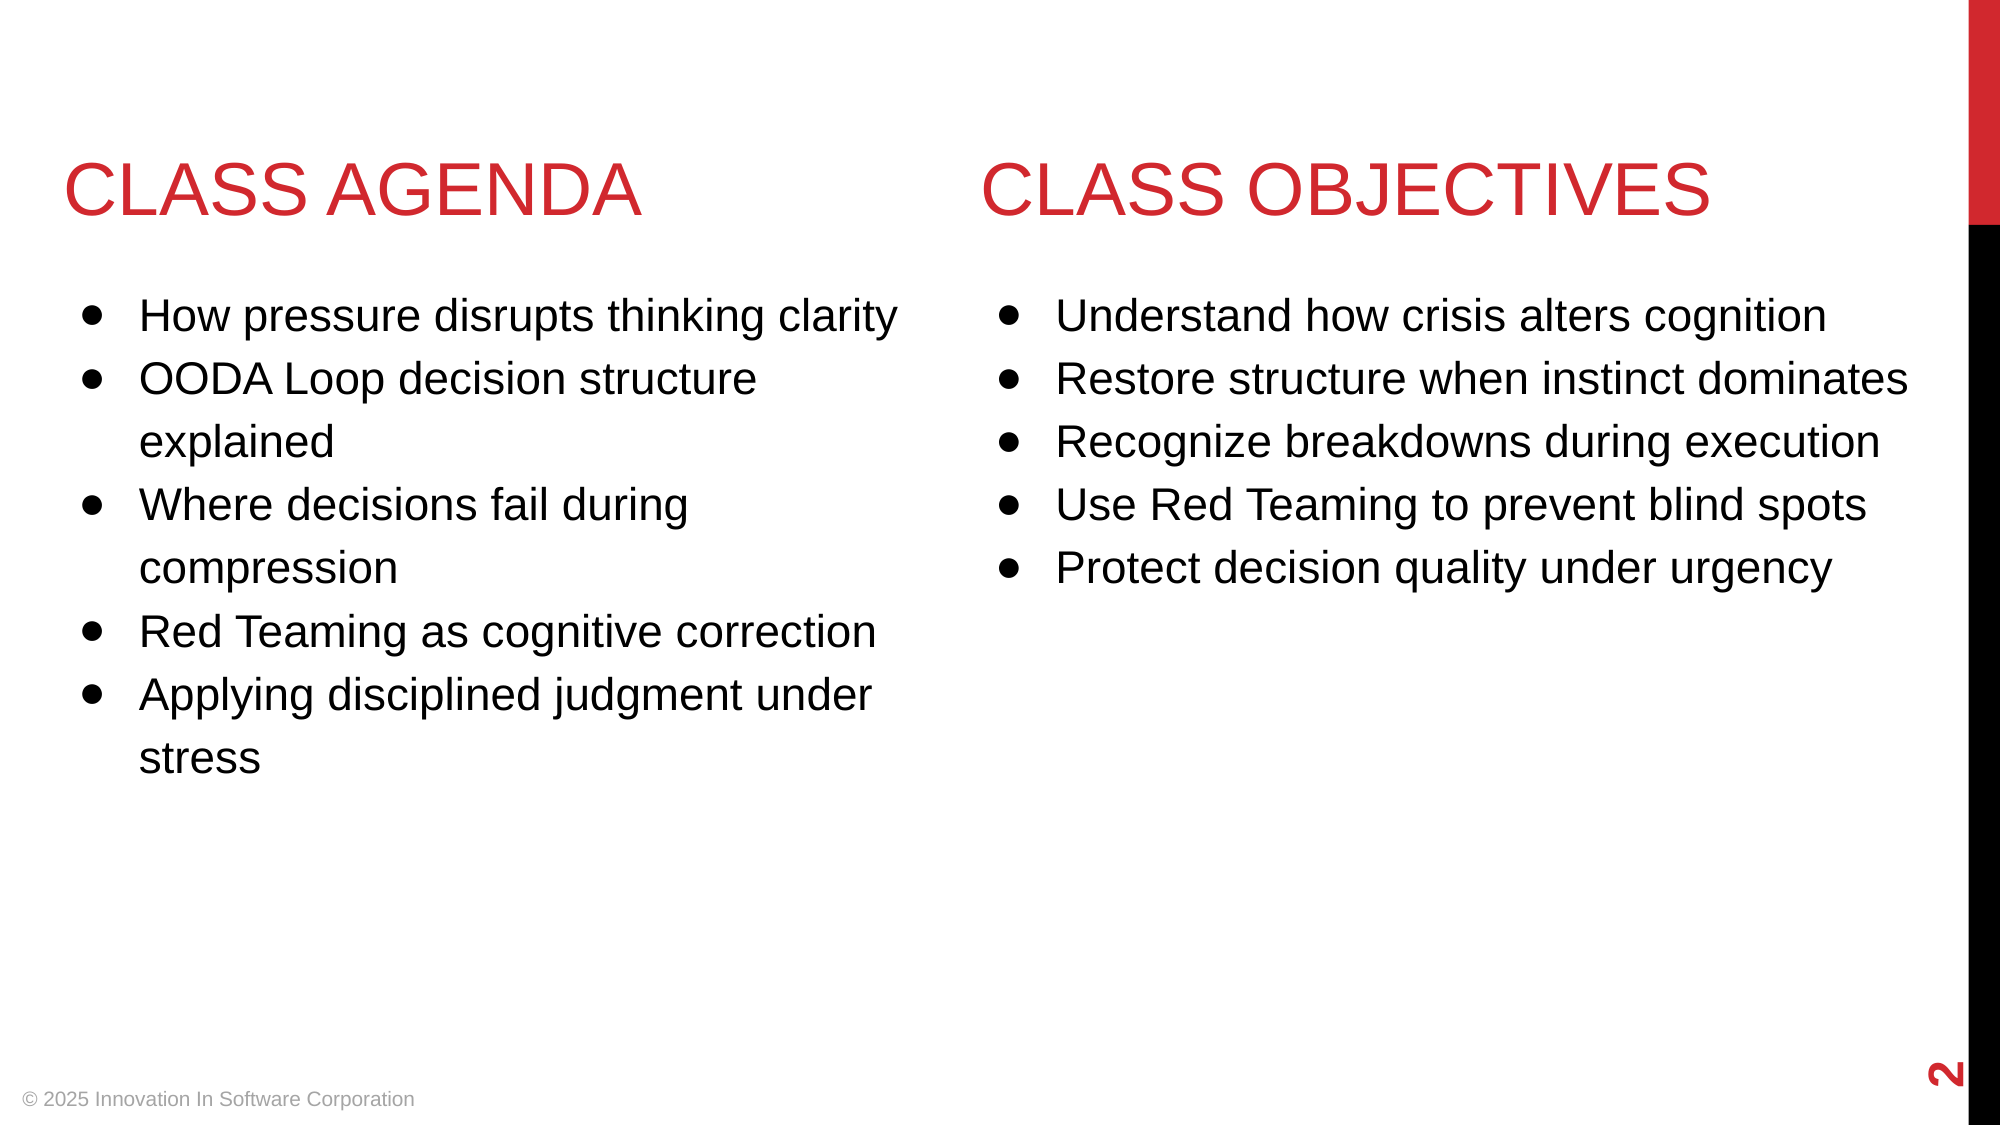

# CLASS AGENDA
CLASS OBJECTIVES
How pressure disrupts thinking clarity
OODA Loop decision structure explained
Where decisions fail during compression
Red Teaming as cognitive correction
Applying disciplined judgment under stress
Understand how crisis alters cognition
Restore structure when instinct dominates
Recognize breakdowns during execution
Use Red Teaming to prevent blind spots
Protect decision quality under urgency
2
© 2025 Innovation In Software Corporation